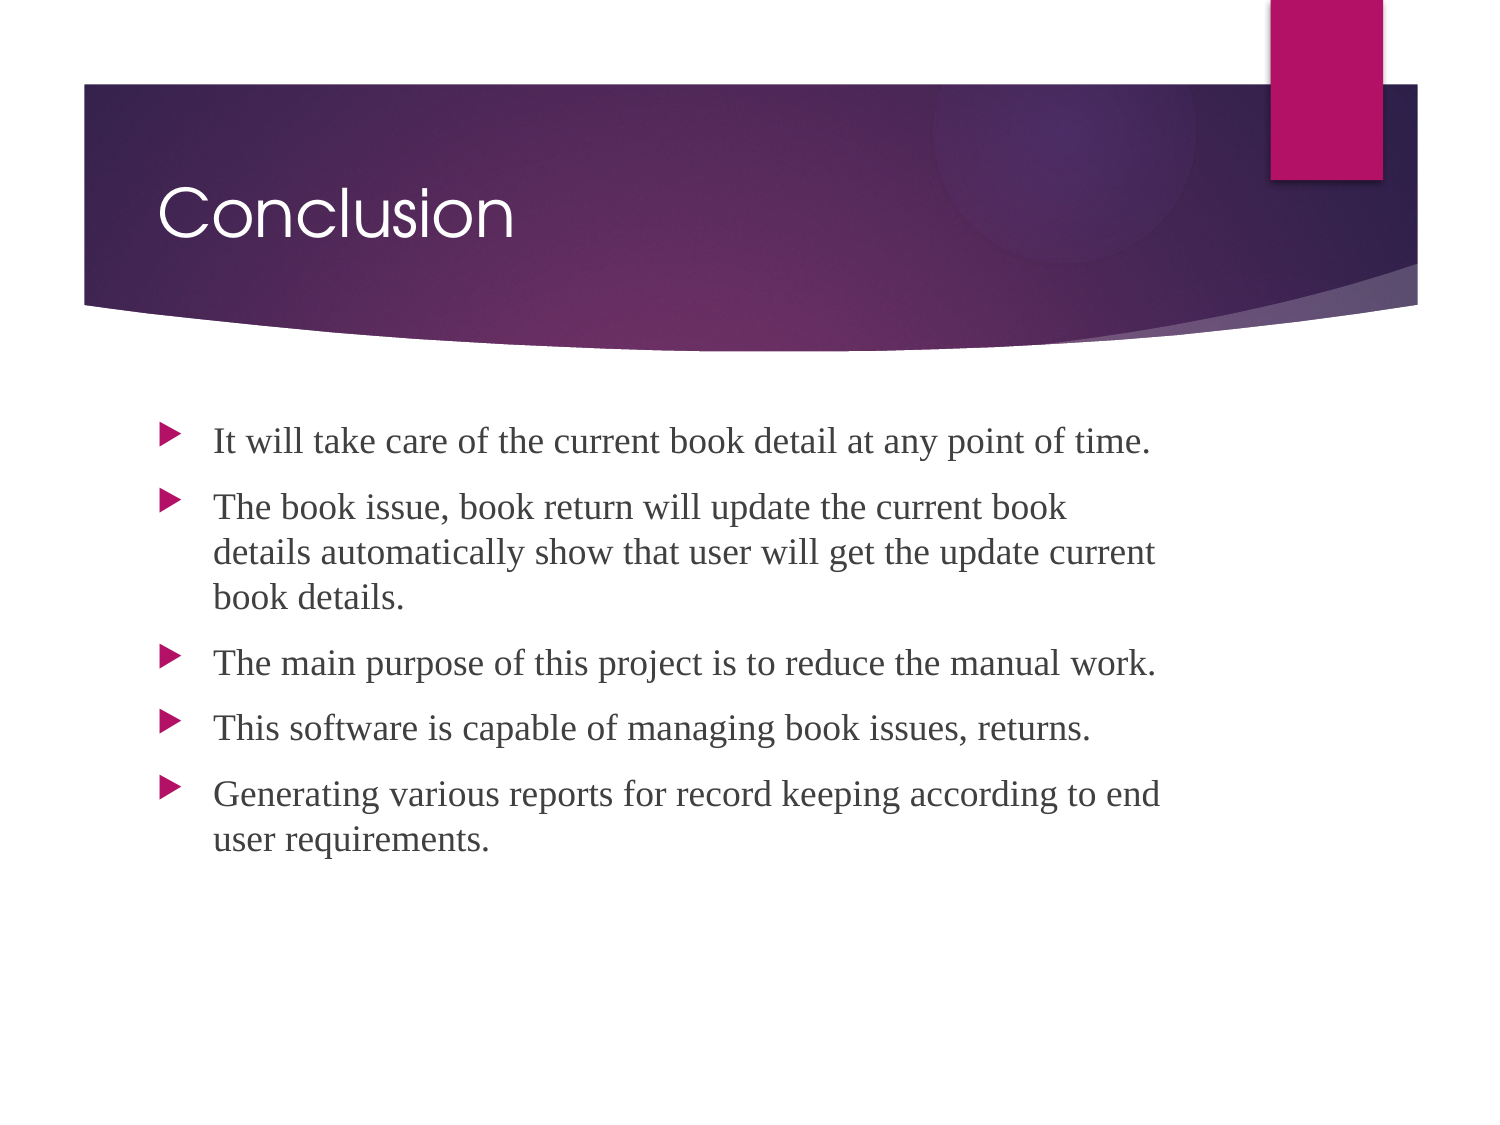

# Conclusion
It will take care of the current book detail at any point of time.
The book issue, book return will update the current book details automatically show that user will get the update current book details.
The main purpose of this project is to reduce the manual work.
This software is capable of managing book issues, returns.
Generating various reports for record keeping according to end user requirements.